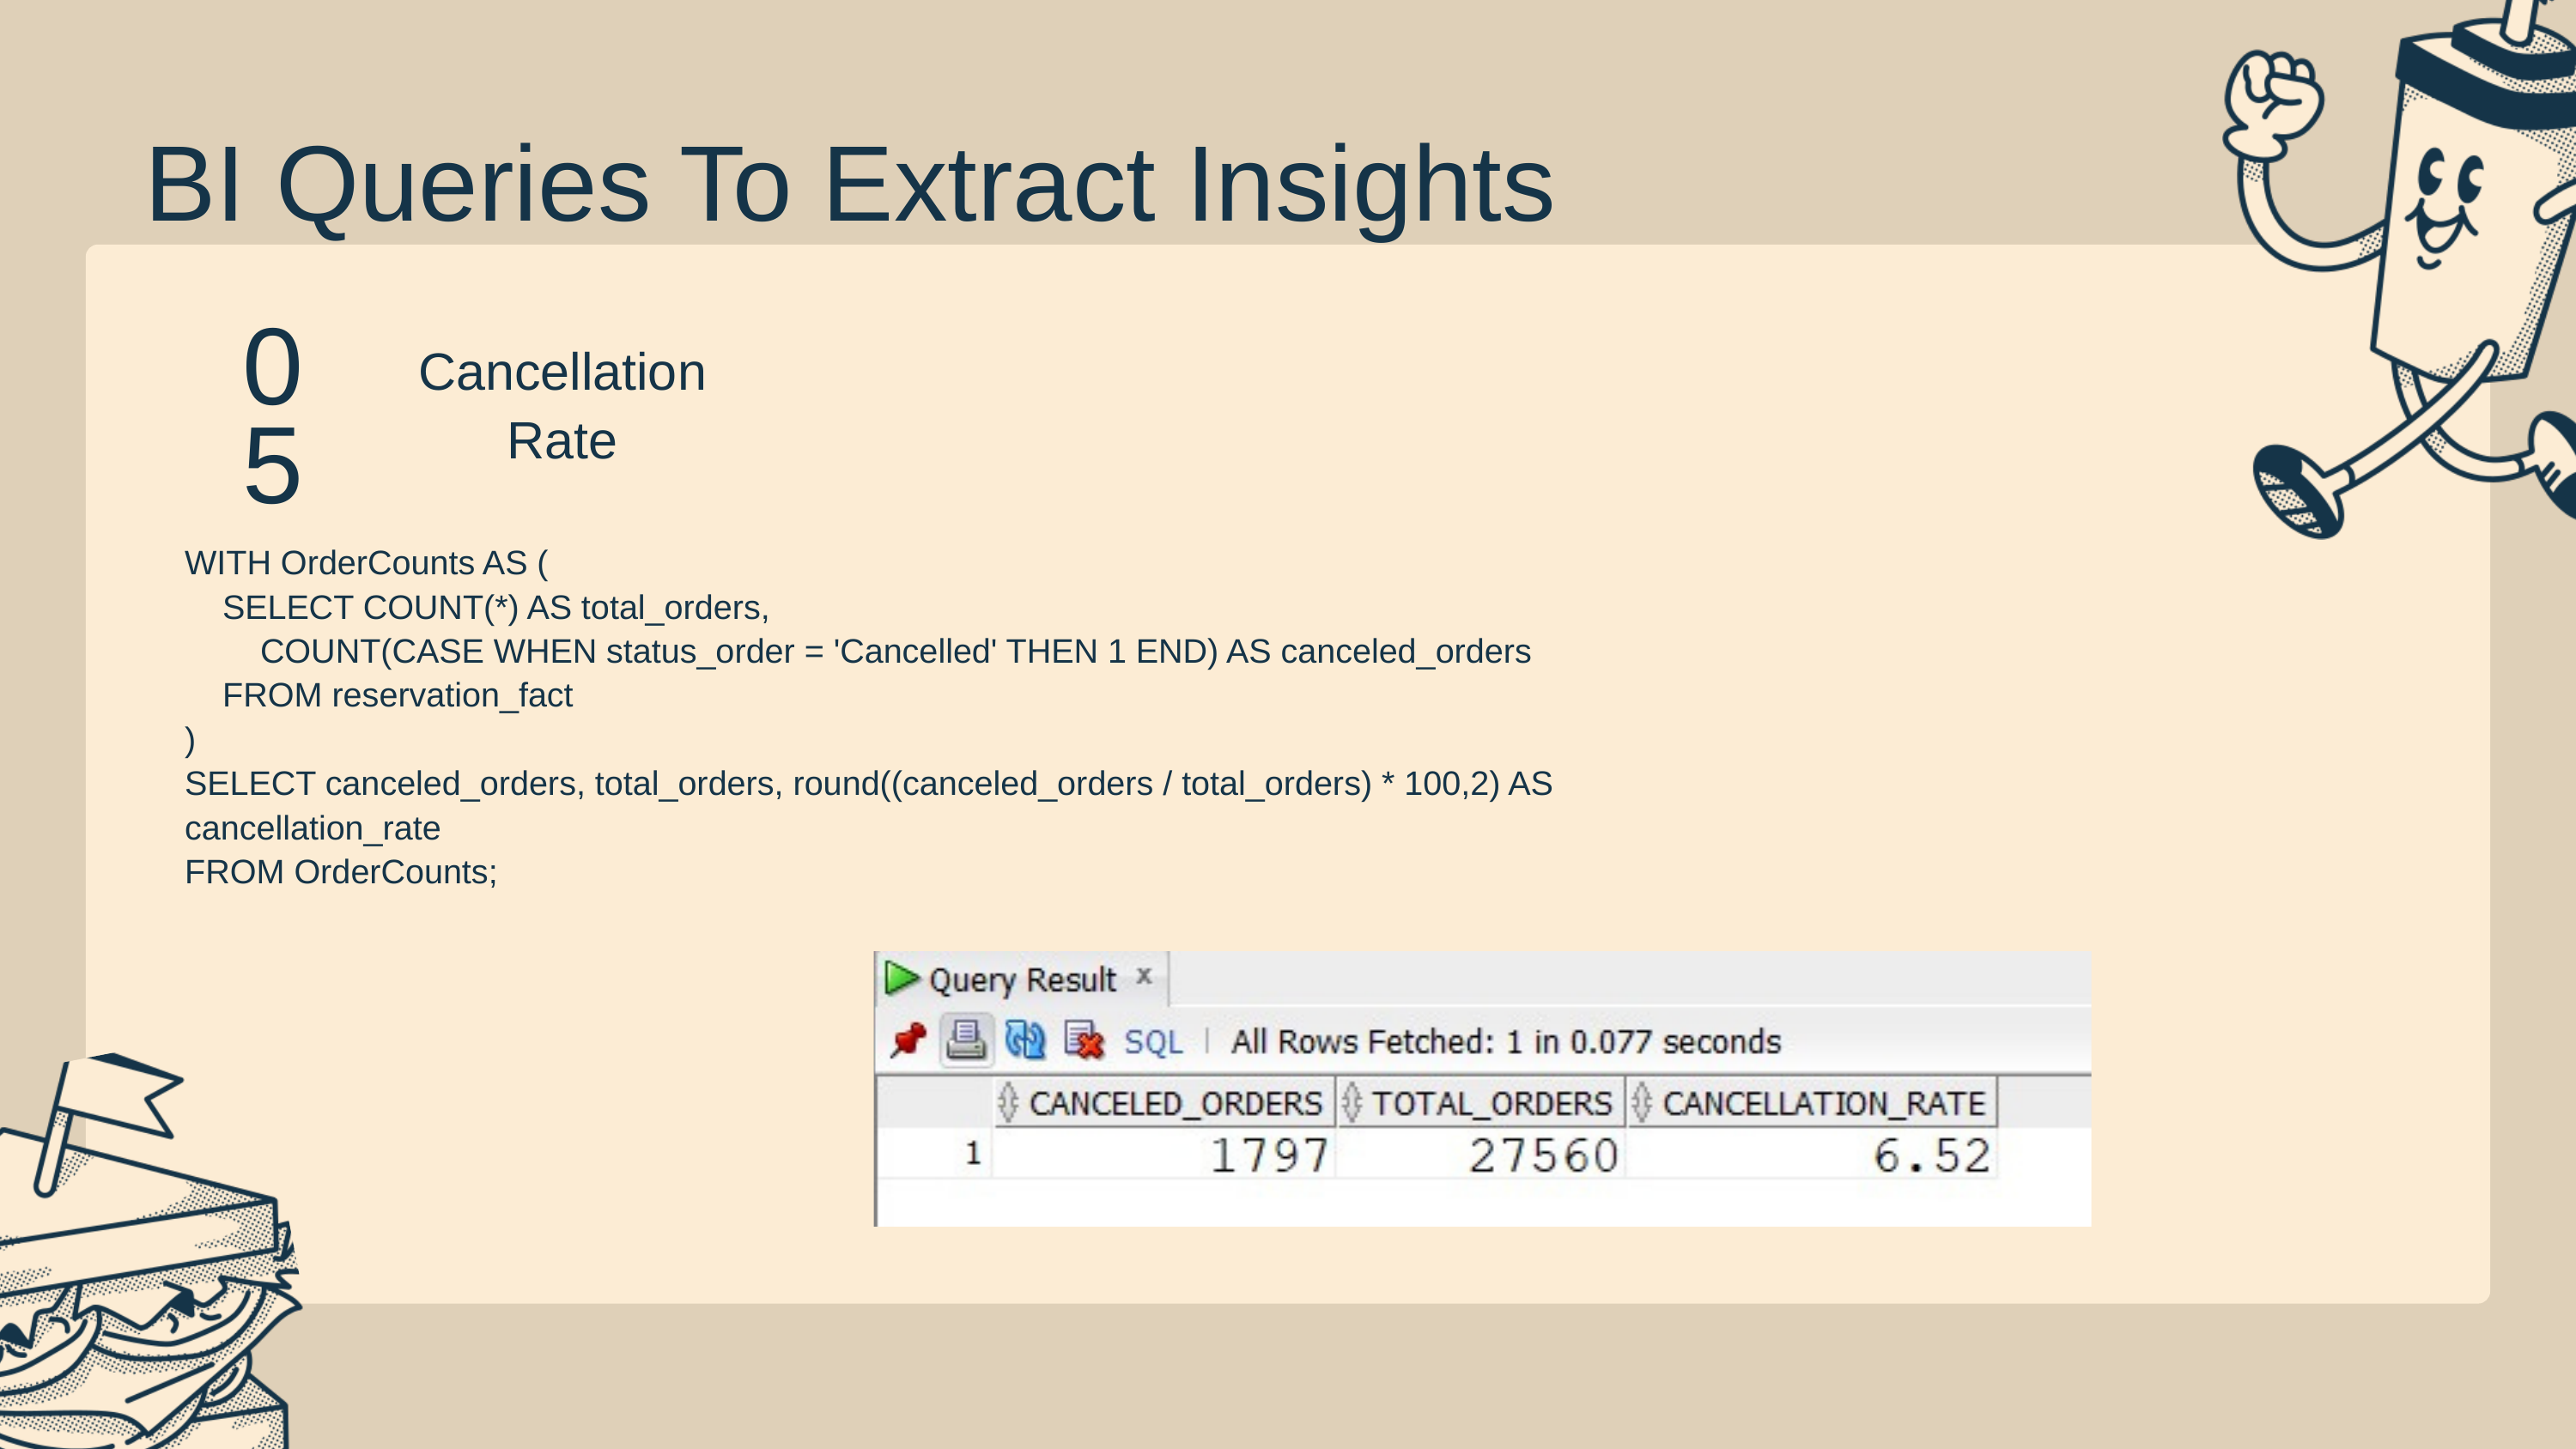

BI Queries To Extract Insights

05
Cancellation Rate
WITH OrderCounts AS (
    SELECT COUNT(*) AS total_orders,
        COUNT(CASE WHEN status_order = 'Cancelled' THEN 1 END) AS canceled_orders
    FROM reservation_fact
)
SELECT canceled_orders, total_orders, round((canceled_orders / total_orders) * 100,2) AS cancellation_rate
FROM OrderCounts;